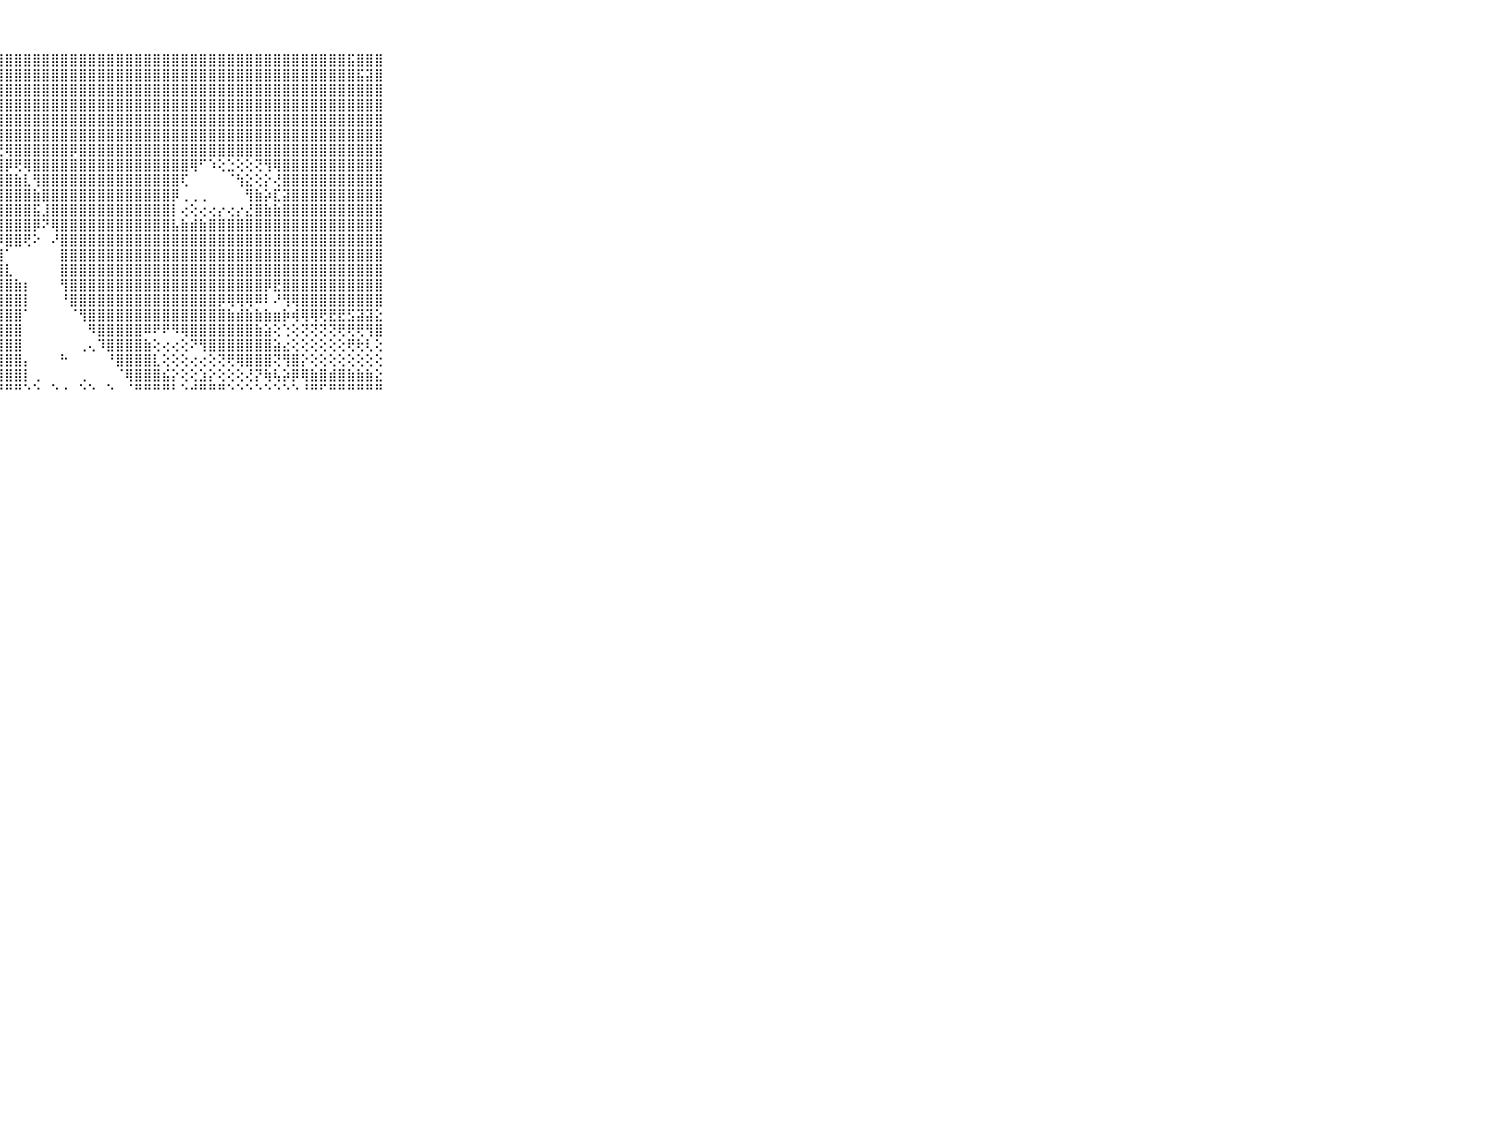

⠀⠀⠀⠀⠀⠀⠀⠀⠀⠀⠀⣻⣿⣿⣿⣿⣿⣿⣿⣿⣿⣿⣿⣿⣿⣿⣿⣿⣿⣿⣿⣿⣿⣿⣿⣿⣿⣿⣿⣿⣿⣿⣿⣿⣿⣿⣿⣿⣿⣿⣿⣿⣿⣿⣿⣿⣿⣿⣿⣿⣿⣿⣿⣿⣿⣯⣿⣿⣿⠀⠀⠀⠀⠀⠀⠀⠀⠀⠀⠀⠀
⠀⠀⠀⠀⠀⠀⠀⠀⠀⠀⠀⣻⣿⡿⣿⣿⣿⣿⣿⣿⣿⣿⣿⣿⣿⣿⣿⣿⣿⣿⣿⣿⣿⣿⣿⣿⣿⣿⣿⣿⣿⣿⣿⣿⣿⣿⣿⣿⣿⣿⣿⣿⣿⣿⣿⣿⣿⣿⣿⣿⣿⣿⣿⣿⣿⣿⣯⣽⣿⠀⠀⠀⠀⠀⠀⠀⠀⠀⠀⠀⠀
⠀⠀⠀⠀⠀⠀⠀⠀⠀⠀⠀⣿⣿⣿⣿⣷⣿⣿⣿⣿⣿⣿⣯⣿⣿⣿⣿⣿⣿⣿⣿⣿⣿⣿⣿⣿⣿⣿⣿⣿⣿⣿⣿⣿⣿⣿⣿⣿⣿⣿⣿⣿⣿⣿⣿⣿⣿⣿⣿⣿⣿⣿⣿⣿⣿⣿⣿⣿⣿⠀⠀⠀⠀⠀⠀⠀⠀⠀⠀⠀⠀
⠀⠀⠀⠀⠀⠀⠀⠀⠀⠀⠀⣿⣿⣿⣿⣿⣿⣿⣿⣿⣿⣿⣿⣿⣿⣿⣿⣿⣿⣿⣿⣿⣿⣿⣿⣿⣿⣿⣿⣿⣿⣿⣿⣿⣿⣿⣿⣿⣿⣿⣿⣿⣿⣿⣿⣿⣿⣿⣿⣿⣿⣿⣿⣿⣿⣿⣿⣿⣿⠀⠀⠀⠀⠀⠀⠀⠀⠀⠀⠀⠀
⠀⠀⠀⠀⠀⠀⠀⠀⠀⠀⠀⣿⣿⣿⣿⣿⣿⣿⣿⣿⣿⣿⣿⣿⣿⣿⣿⣿⣿⣿⣿⣿⣿⣿⣿⣿⣿⣿⣿⣿⣿⣿⣿⣿⣿⣿⣿⣿⣿⣿⣿⣿⣿⣿⣿⣿⣿⣿⣿⣿⣿⣿⣿⣿⣿⣿⣿⣿⣿⠀⠀⠀⠀⠀⠀⠀⠀⠀⠀⠀⠀
⠀⠀⠀⠀⠀⠀⠀⠀⠀⠀⠀⣿⣿⣿⣿⣿⣿⣿⣿⣿⣿⣿⣿⣿⣿⣿⣿⣿⣿⣿⣿⣿⣿⣿⣿⣿⣿⣿⣿⣿⣿⣿⣿⣿⣿⣿⣿⣿⣿⣿⣿⣿⣿⣿⣿⣿⣿⣿⣿⣿⣿⣿⣿⣿⣿⣿⣿⣿⣿⠀⠀⠀⠀⠀⠀⠀⠀⠀⠀⠀⠀
⠀⠀⠀⠀⠀⠀⠀⠀⠀⠀⠀⣿⣿⣿⣿⣿⣿⣿⣿⡿⢟⢝⢝⣕⣕⡜⢝⣟⢿⣿⣿⣿⣿⣿⣿⡿⣿⣿⣿⣿⣿⣿⣿⣿⣿⣿⣿⣿⣿⣿⣿⣿⣿⣿⣿⣿⣿⣿⣿⣿⣿⣿⣿⣿⣿⣿⣿⣿⣿⠀⠀⠀⠀⠀⠀⠀⠀⠀⠀⠀⠀
⠀⠀⠀⠀⠀⠀⠀⠀⠀⠀⠀⣿⣿⣿⣿⣿⣿⢟⢕⢥⢥⢥⢵⣱⢷⣯⣵⣼⡿⢟⢿⣿⣿⣿⣿⣿⣿⣿⣿⣿⣿⣿⣿⣿⣿⣿⣿⣿⢿⠋⠱⢕⣑⢕⢕⢝⢻⢿⣿⣿⣿⣿⣿⣿⣿⣿⣿⣿⣿⠀⠀⠀⠀⠀⠀⠀⠀⠀⠀⠀⠀
⠀⠀⠀⠀⠀⠀⠀⠀⠀⠀⠀⣿⣿⣿⣿⣿⢏⢕⢕⢕⢕⢕⣸⠑⢕⣿⣿⣿⣿⣷⣇⢻⣿⣿⣿⣿⣿⣿⣿⣿⣿⣿⣿⣿⣿⣿⣿⢏⠀⠀⠀⠀⠈⢳⣕⢕⡕⢜⣿⣿⣿⣿⣿⣿⣿⣿⣿⣿⣿⠀⠀⠀⠀⠀⠀⠀⠀⠀⠀⠀⠀
⠀⠀⠀⠀⠀⠀⠀⠀⠀⠀⠀⣿⣿⣿⣿⣿⣷⣵⣵⣵⣵⣱⣷⣵⣿⣿⣿⣿⣿⣿⣿⣷⣿⣿⣿⣿⣿⣿⣿⣿⣿⣿⣿⣿⣿⣿⡿⢀⢀⢀⠀⠀⠀⠀⢻⣷⡵⣏⣽⣿⣿⣿⣿⣿⣿⣿⣿⣿⣿⠀⠀⠀⠀⠀⠀⠀⠀⠀⠀⠀⠀
⠀⠀⠀⠀⠀⠀⠀⠀⠀⠀⠀⣿⣿⣿⣿⣿⣿⣿⣿⣿⣿⣿⣿⣿⣿⣿⣾⣿⣿⣿⣿⣯⣸⣿⣿⣿⣿⣿⣿⣿⣿⣿⣿⣿⣿⣿⡇⢔⢕⢔⢔⡔⢔⡔⣜⣿⣷⣷⣿⣿⣿⣿⣿⣿⣿⣿⣿⣿⣿⠀⠀⠀⠀⠀⠀⠀⠀⠀⠀⠀⠀
⠀⠀⠀⠀⠀⠀⠀⠀⠀⠀⠀⣿⣿⣿⣿⣿⣿⣿⣿⣿⣿⣿⣿⣿⣿⣿⣿⣿⣿⣿⣿⡿⠝⢿⣿⣿⣿⣿⣿⣿⣿⣿⣿⣿⣿⣿⣧⣷⣾⣷⣿⣿⣿⣿⣿⣿⣿⣿⣿⣿⣿⣿⣿⣿⣿⣿⣿⣿⣿⠀⠀⠀⠀⠀⠀⠀⠀⠀⠀⠀⠀
⠀⠀⠀⠀⠀⠀⠀⠀⠀⠀⠀⣿⣿⣿⣿⣿⣿⣿⣿⣿⣿⣿⣿⣿⣿⣿⣿⡿⣿⣿⢟⠕⠀⠜⣿⣿⣿⣿⣿⣿⣿⣿⣿⣿⣿⣿⣿⣿⣿⣿⣿⣿⣿⣿⣿⣿⣿⣿⣿⣿⣿⣿⣿⣿⣿⣿⣿⣿⣿⠀⠀⠀⠀⠀⠀⠀⠀⠀⠀⠀⠀
⠀⠀⠀⠀⠀⠀⠀⠀⠀⠀⠀⡿⢿⣿⣿⣿⣿⣿⣿⣿⣿⣿⣿⣿⣿⣿⣿⣿⠁⠀⠀⠀⠀⠀⣿⣿⣿⣿⣿⣿⣿⣿⣿⣿⣿⣿⣿⣿⣿⣿⣿⣿⣿⣿⣿⣿⣿⣿⣿⣿⣿⣿⣿⣿⣿⣿⣿⣿⣿⠀⠀⠀⠀⠀⠀⠀⠀⠀⠀⠀⠀
⠀⠀⠀⠀⠀⠀⠀⠀⠀⠀⠀⣷⣿⣿⣿⣿⣿⣿⣿⣿⣿⣿⣿⣿⣿⣿⣿⣿⣇⠀⠀⠀⠀⠀⣿⣿⣿⣿⣿⣿⣿⣿⣿⣿⣿⣿⣿⣿⣿⣿⣿⣿⣿⣿⣿⣿⣿⣿⣿⣿⣿⣿⣿⣿⣿⣿⣿⣿⣿⠀⠀⠀⠀⠀⠀⠀⠀⠀⠀⠀⠀
⠀⠀⠀⠀⠀⠀⠀⠀⠀⠀⠀⡟⢗⣿⣿⣿⣿⣿⣿⣿⣿⣿⣿⣿⣿⣿⣿⣿⣿⣷⡆⠀⠀⠀⢻⣿⣿⣿⣿⣿⣿⣿⣿⣿⣿⣿⣿⣿⣿⣿⣿⣿⣿⣿⣿⣿⡿⣟⣿⣿⣿⣿⣿⣿⣿⣿⣿⣿⣿⠀⠀⠀⠀⠀⠀⠀⠀⠀⠀⠀⠀
⠀⠀⠀⠀⠀⠀⠀⠀⠀⠀⠀⢱⣳⣿⣿⣿⣿⣿⣿⣿⣿⣿⣿⣿⣿⣿⣿⣿⣿⣿⡇⠀⠀⠀⠘⣿⣿⣿⣿⣿⣿⣿⣿⣿⣿⣿⣿⣿⣿⣿⣿⡿⢿⢿⢿⠿⠇⠜⢻⢿⣿⣿⣿⣿⣿⣿⣿⣿⣿⠀⠀⠀⠀⠀⠀⠀⠀⠀⠀⠀⠀
⠀⠀⠀⠀⠀⠀⠀⠀⠀⠀⠀⣿⣿⣿⣿⣿⣿⣿⣿⣿⣿⣿⣿⣿⣿⣿⣿⣿⣿⣿⠁⠀⠀⠀⠀⠈⢻⣿⣿⣿⣿⣿⣿⣿⣿⣿⣿⣿⣿⣿⣿⣿⣷⣾⣷⣷⣷⣶⡷⢾⢿⢿⢟⣟⣟⣫⣽⣽⣕⠀⠀⠀⠀⠀⠀⠀⠀⠀⠀⠀⠀
⠀⠀⠀⠀⠀⠀⠀⠀⠀⠀⠀⣿⣿⣿⣿⣯⣽⣽⣝⣝⣝⣝⣽⣿⣿⣿⣿⣿⣿⣿⠀⠀⠀⠀⠀⠀⠀⠻⣿⣿⣿⣿⣿⠿⠟⠟⠻⢿⣿⣿⣿⣿⣿⣿⣿⣷⣵⢕⢑⢕⢝⢝⢝⢝⢟⢟⢟⢻⣿⠀⠀⠀⠀⠀⠀⠀⠀⠀⠀⠀⠀
⠀⠀⠀⠀⠀⠀⠀⠀⠀⠀⠀⣿⣿⣿⣿⣯⣵⣵⣵⣷⣿⣿⣿⣿⣿⣿⣿⣿⣿⣿⠀⠀⠀⠀⠀⠀⢀⢄⠹⣿⣿⣿⣿⣷⢕⢔⢔⢕⠝⢻⣿⣿⣿⣿⣿⣿⣿⣵⣔⢕⢕⢕⢕⢕⢕⢟⢗⢇⢕⠀⠀⠀⠀⠀⠀⠀⠀⠀⠀⠀⠀
⠀⠀⠀⠀⠀⠀⠀⠀⠀⠀⠀⠟⠟⠟⠟⠛⢛⢙⢙⢍⢍⣿⣿⣿⣿⣿⣿⣿⣿⣿⡄⠀⠀⠀⠓⠀⠀⠀⠀⠘⣿⣿⣿⣿⣇⢕⢕⢕⢔⢔⢕⢝⢟⢿⣿⣿⣿⢝⢻⣿⡕⢕⢕⢕⢕⢕⢕⢕⢕⠀⠀⠀⠀⠀⠀⠀⠀⠀⠀⠀⠀
⠀⠀⠀⠀⠀⠀⠀⠀⠀⠀⠀⠀⠀⠀⢐⢕⢕⢕⢕⢕⢕⢹⣿⣿⣿⣿⣿⣿⣿⣿⡇⢀⠀⠀⠀⠀⢀⠀⠀⠀⠈⢿⣿⣿⣿⣮⡕⢕⢕⣱⡕⢕⢕⢕⢜⡝⢷⢧⡵⡿⢿⣷⣿⣾⣿⣷⣷⣷⣕⠀⠀⠀⠀⠀⠀⠀⠀⠀⠀⠀⠀
⠀⠀⠀⠀⠀⠀⠀⠀⠀⠀⠀⠀⠀⠀⠑⠑⠑⠑⠑⠑⠑⠘⠛⠛⠛⠛⠛⠛⠛⠛⠑⠑⠀⠑⠐⠀⠑⠑⠀⠑⠀⠈⠛⠛⠛⠛⠃⠑⠚⠛⠛⠛⠑⠑⠑⠑⠑⠑⠑⠑⠘⠛⠋⠛⠛⠛⠛⠛⠛⠀⠀⠀⠀⠀⠀⠀⠀⠀⠀⠀⠀